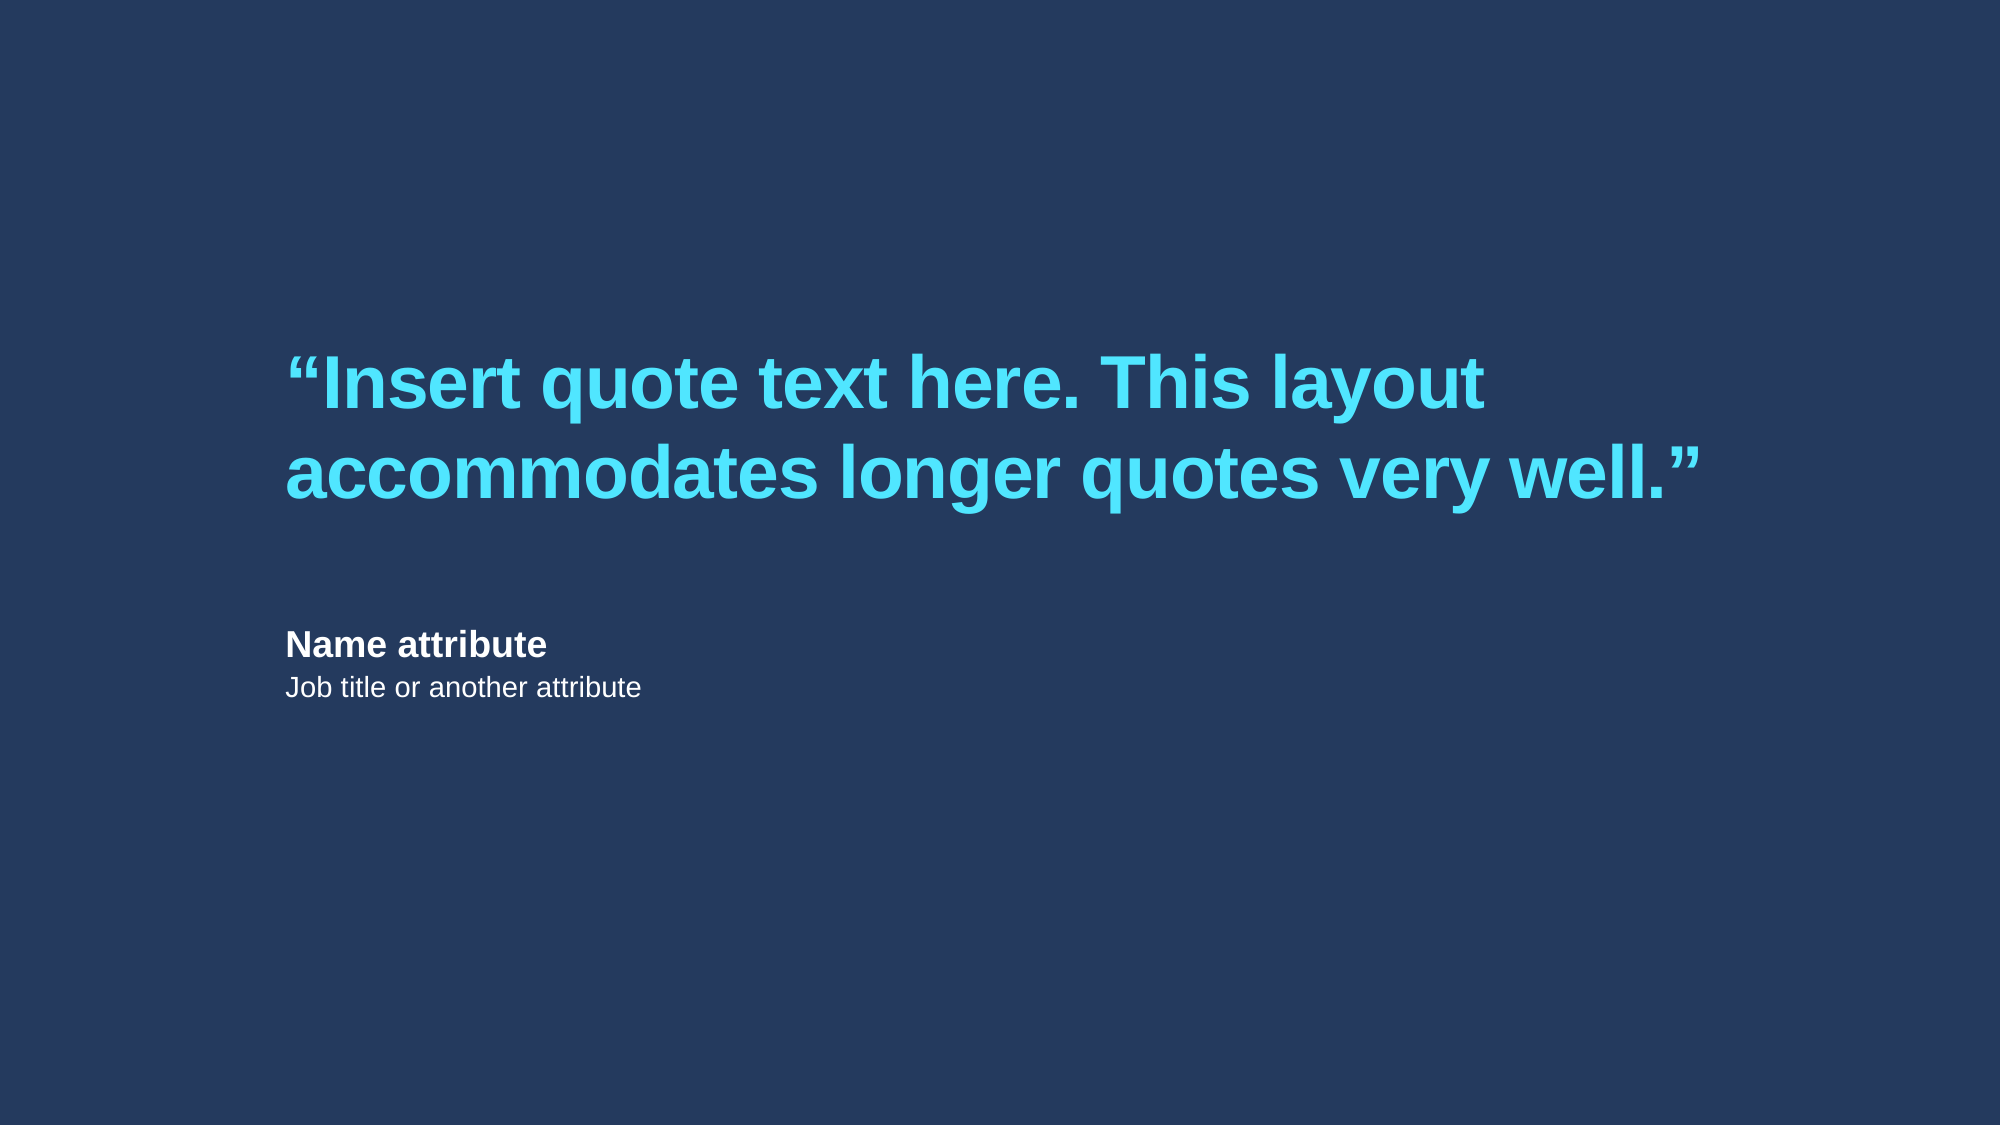

# “Insert quote text here. This layout accommodates longer quotes very well.”
Name attribute
Job title or another attribute